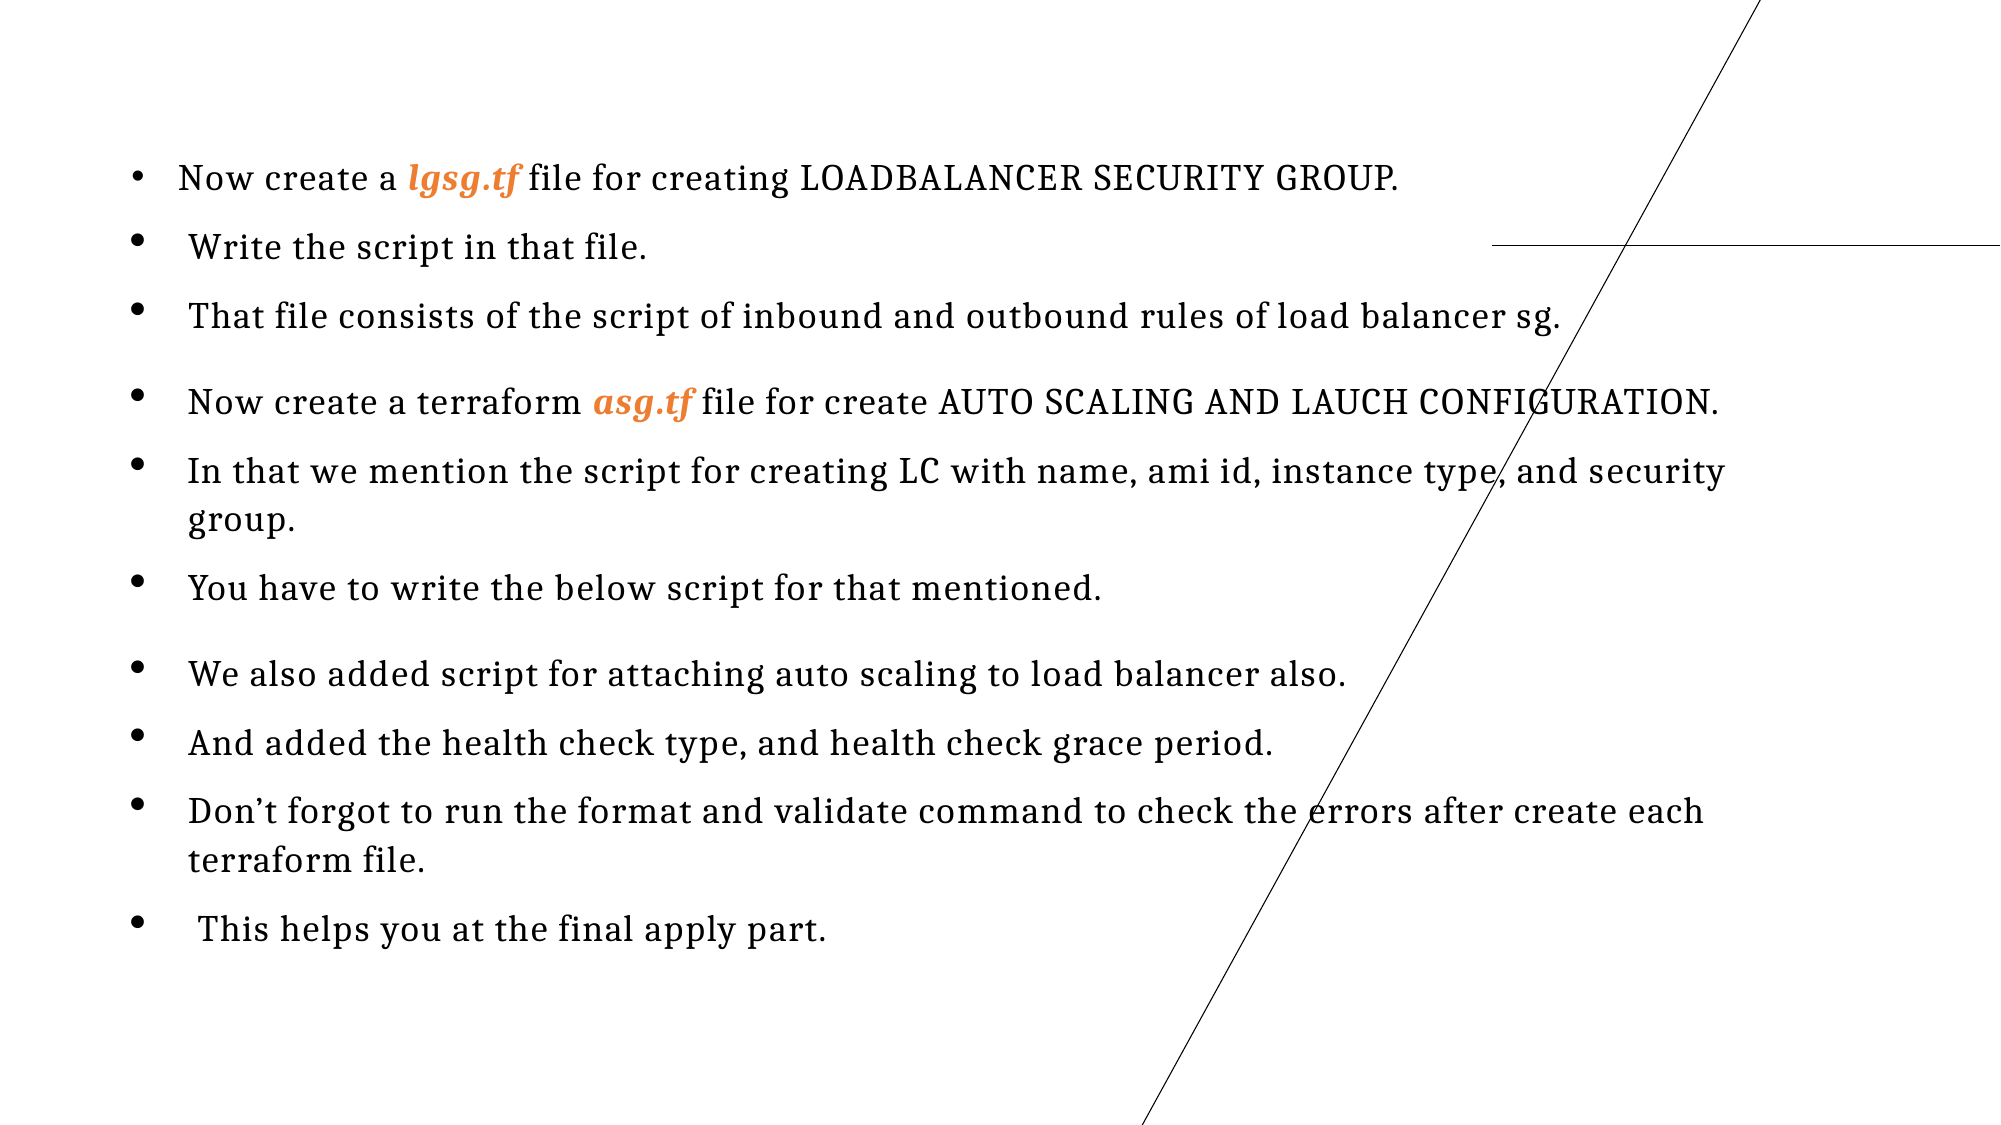

Now create a lgsg.tf file for creating LOADBALANCER SECURITY GROUP.
Write the script in that file.
That file consists of the script of inbound and outbound rules of load balancer sg.
Now create a terraform asg.tf file for create AUTO SCALING AND LAUCH CONFIGURATION.
In that we mention the script for creating LC with name, ami id, instance type, and security group.
You have to write the below script for that mentioned.
We also added script for attaching auto scaling to load balancer also.
And added the health check type, and health check grace period.
Don’t forgot to run the format and validate command to check the errors after create each terraform file.
 This helps you at the final apply part.